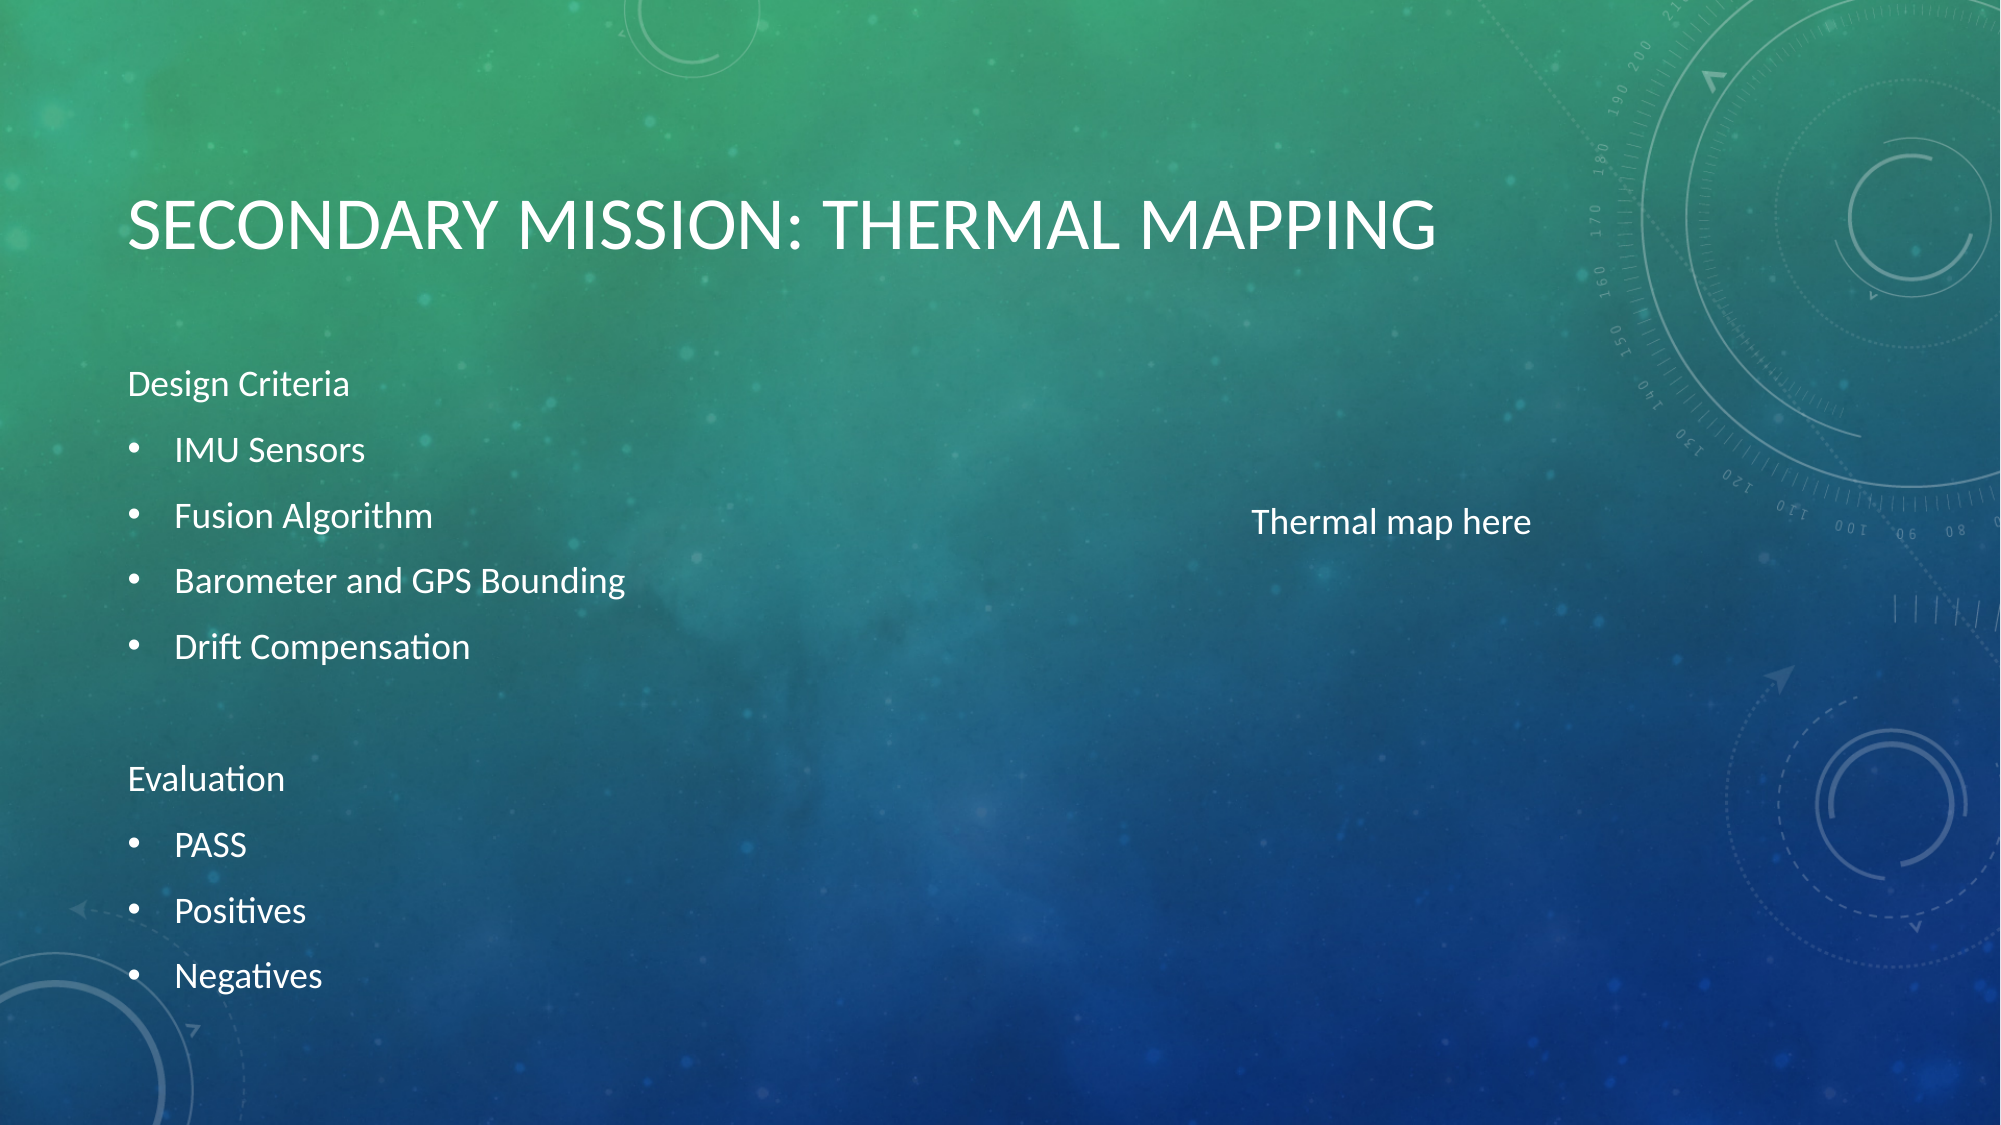

# Secondary mission: thermal mapping
Design Criteria
IMU Sensors
Fusion Algorithm
Barometer and GPS Bounding
Drift Compensation

Evaluation
PASS
Positives
Negatives

Thermal map here